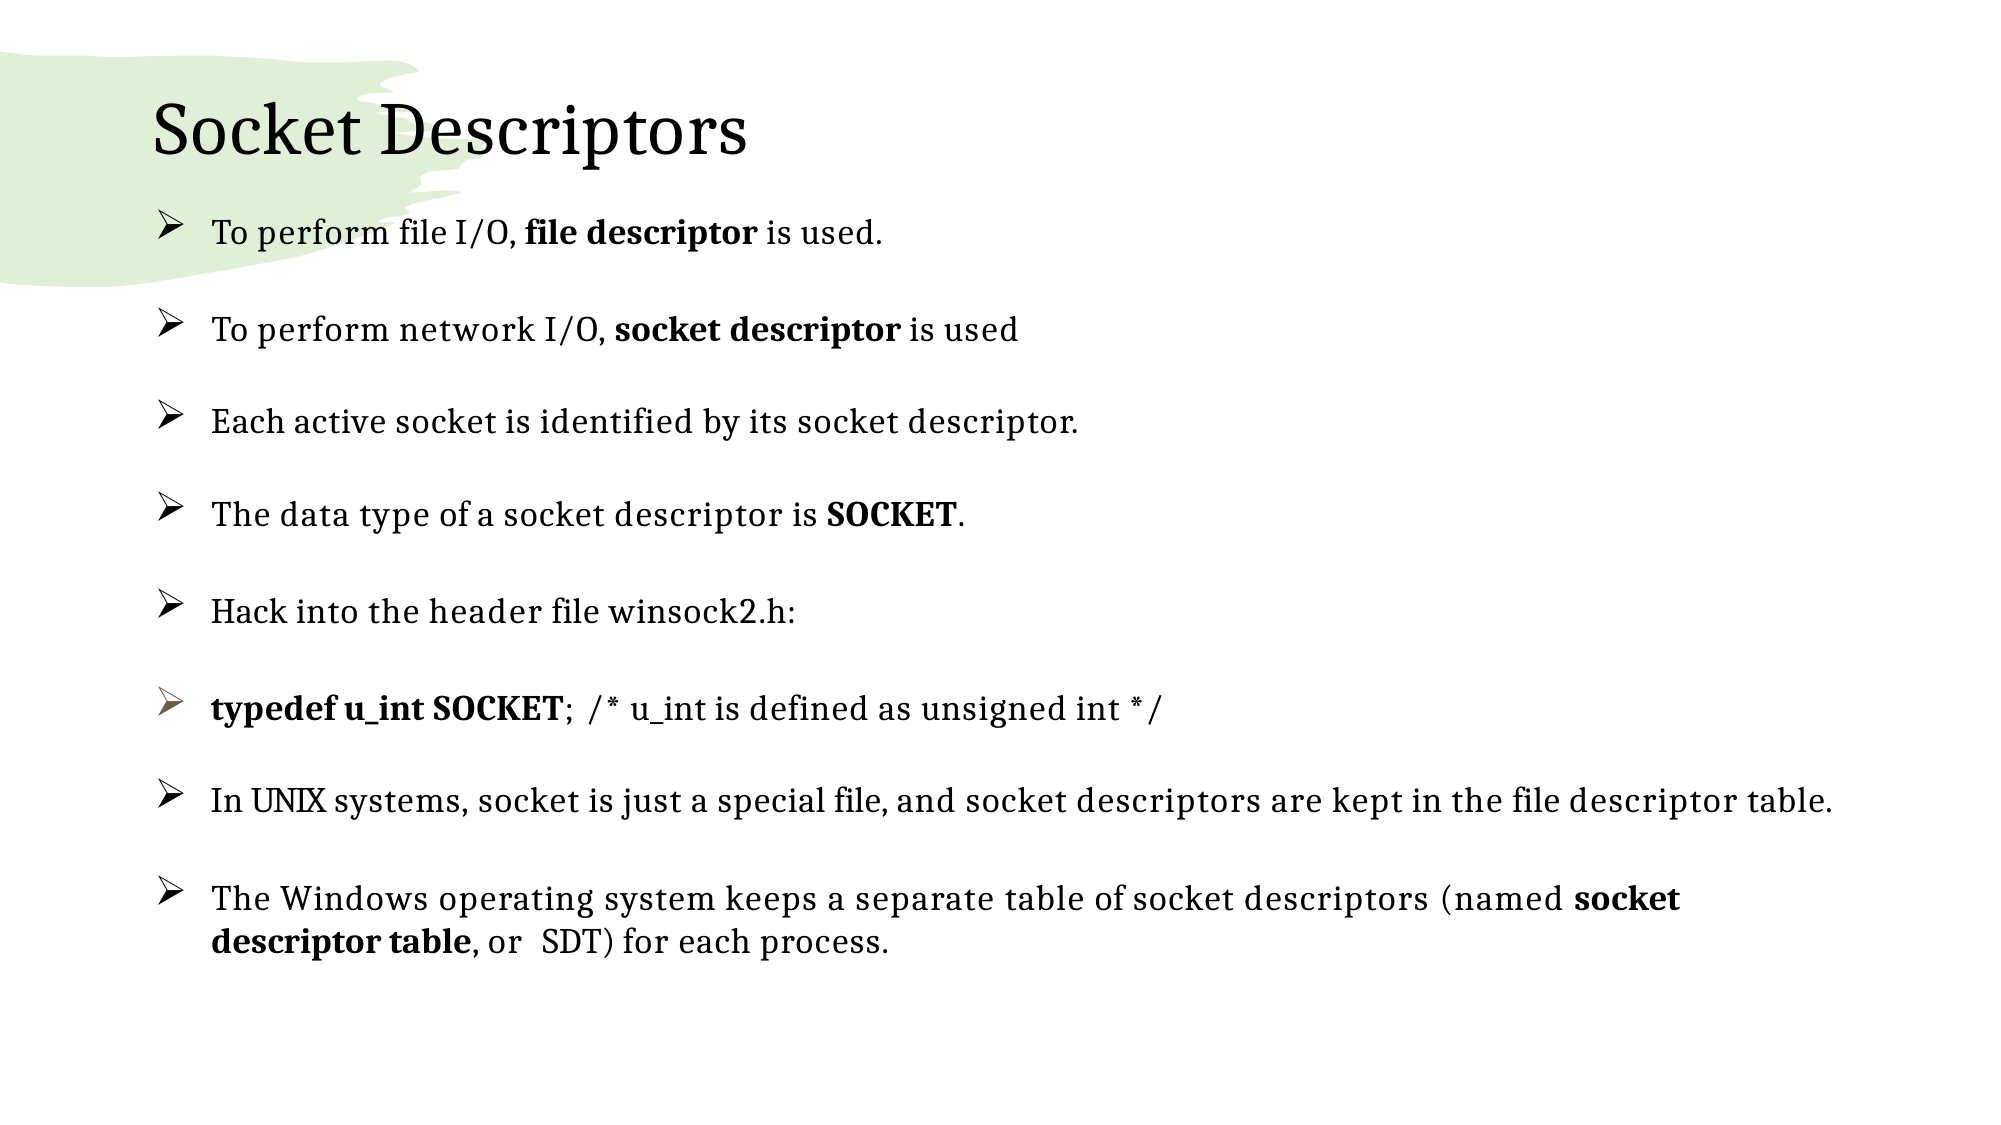

# Socket Descriptors
To perform file I/O, file descriptor is used.

To perform network I/O, socket descriptor is used

Each active socket is identified by its socket descriptor.

The data type of a socket descriptor is SOCKET.

Hack into the header file winsock2.h:

typedef u_int SOCKET; /* u_int is defined as unsigned int */

In UNIX systems, socket is just a special file, and socket descriptors are kept in the file descriptor table.

The Windows operating system keeps a separate table of socket descriptors (named socket descriptor table, or  SDT) for each process.